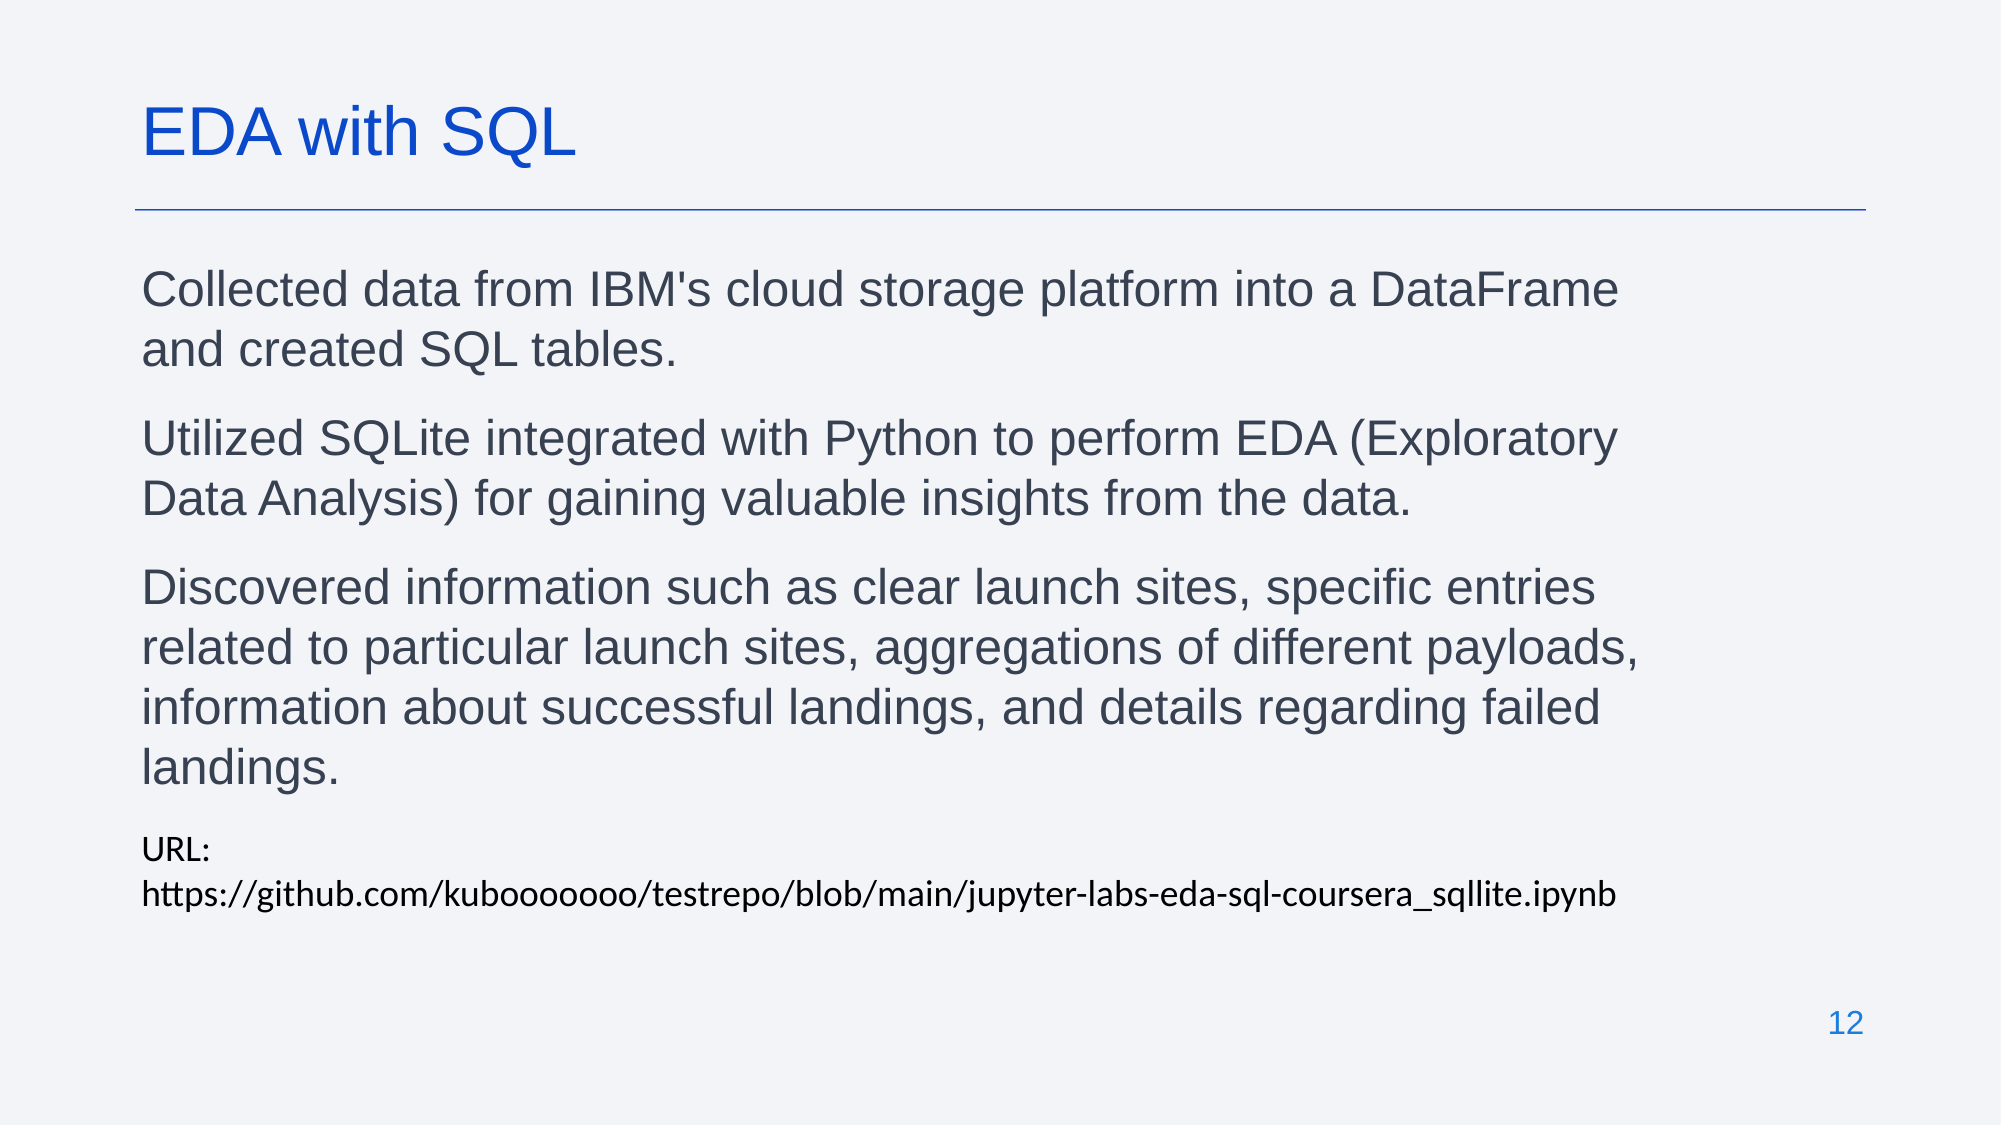

EDA with SQL
Collected data from IBM's cloud storage platform into a DataFrame and created SQL tables.
Utilized SQLite integrated with Python to perform EDA (Exploratory Data Analysis) for gaining valuable insights from the data.
Discovered information such as clear launch sites, specific entries related to particular launch sites, aggregations of different payloads, information about successful landings, and details regarding failed landings.
URL:
https://github.com/kubooooooo/testrepo/blob/main/jupyter-labs-eda-sql-coursera_sqllite.ipynb
12